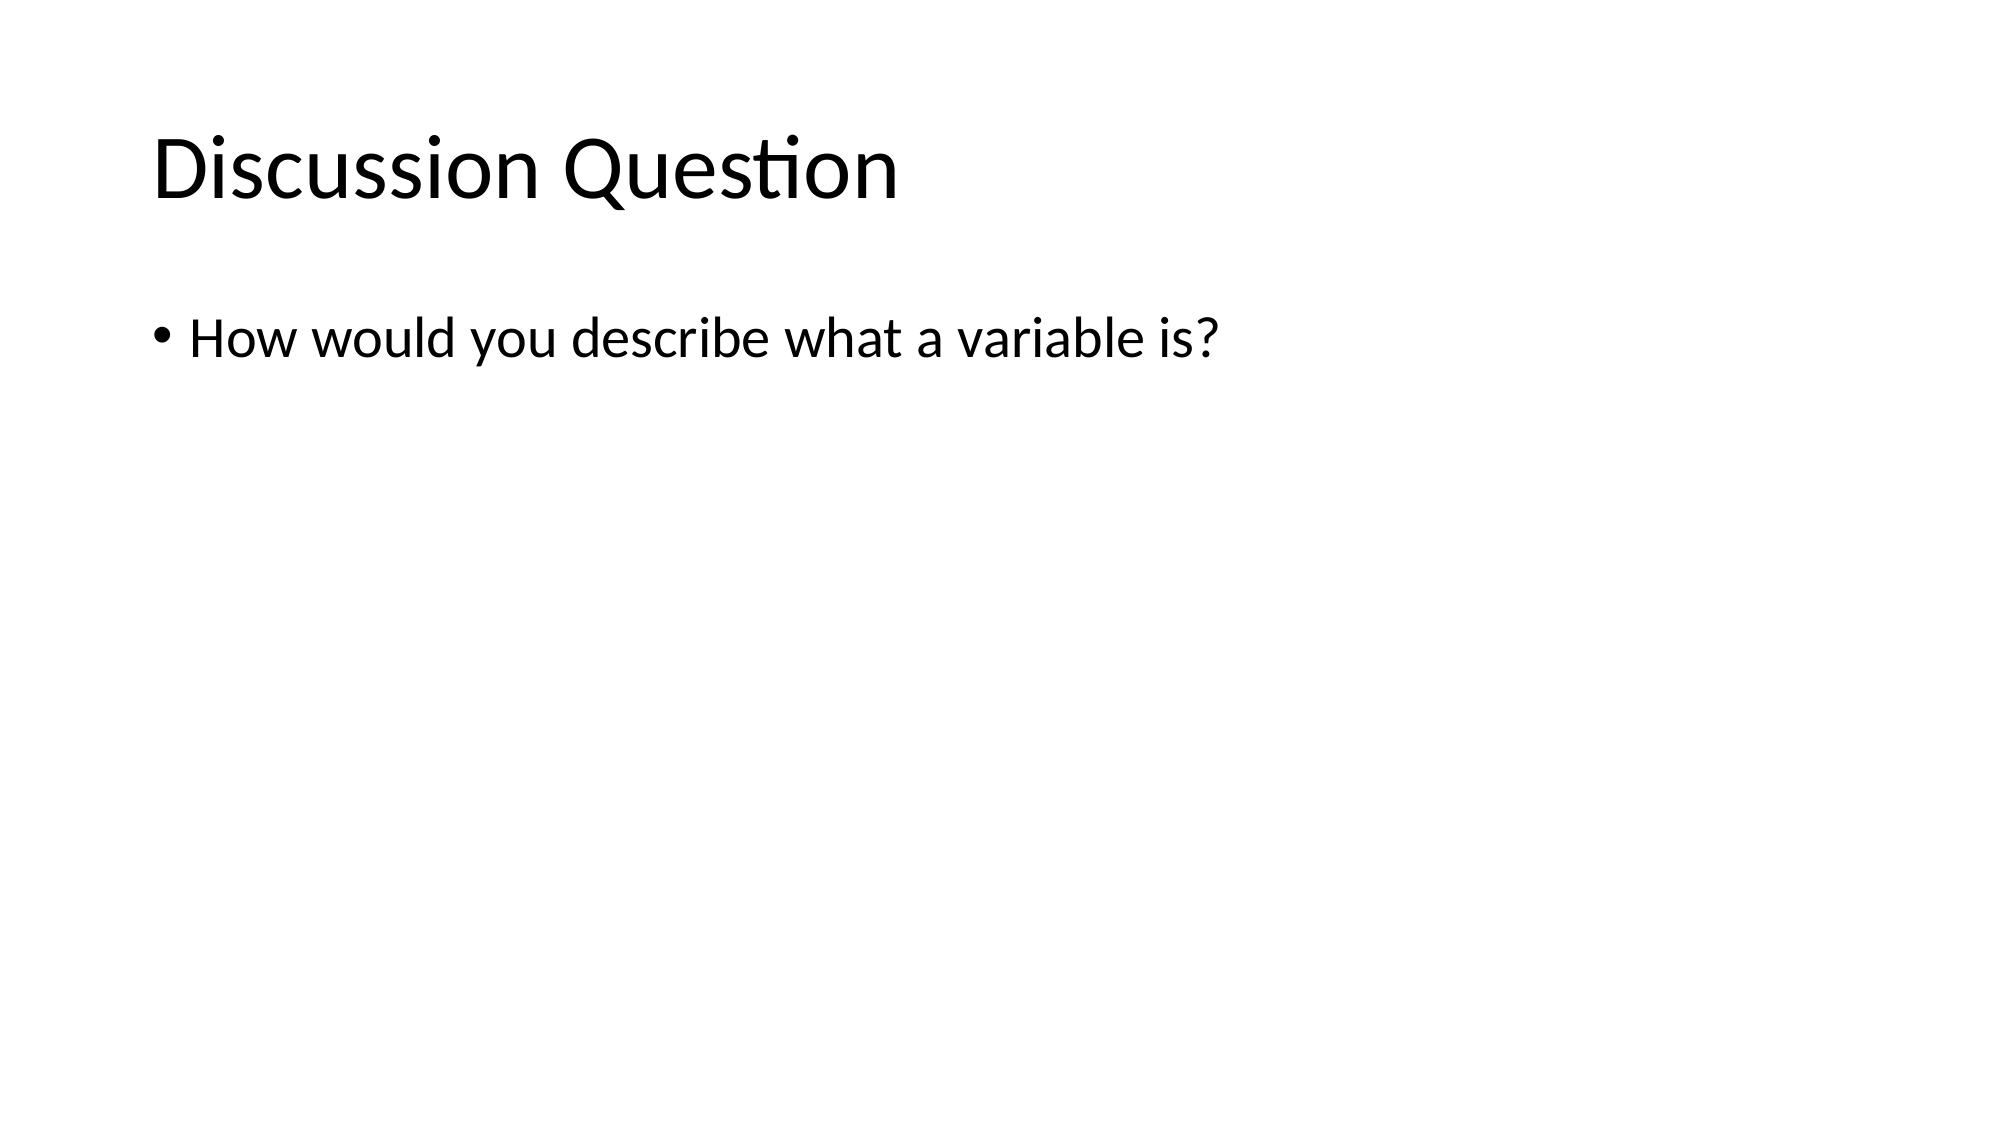

# Discussion Question
How would you describe what a variable is?